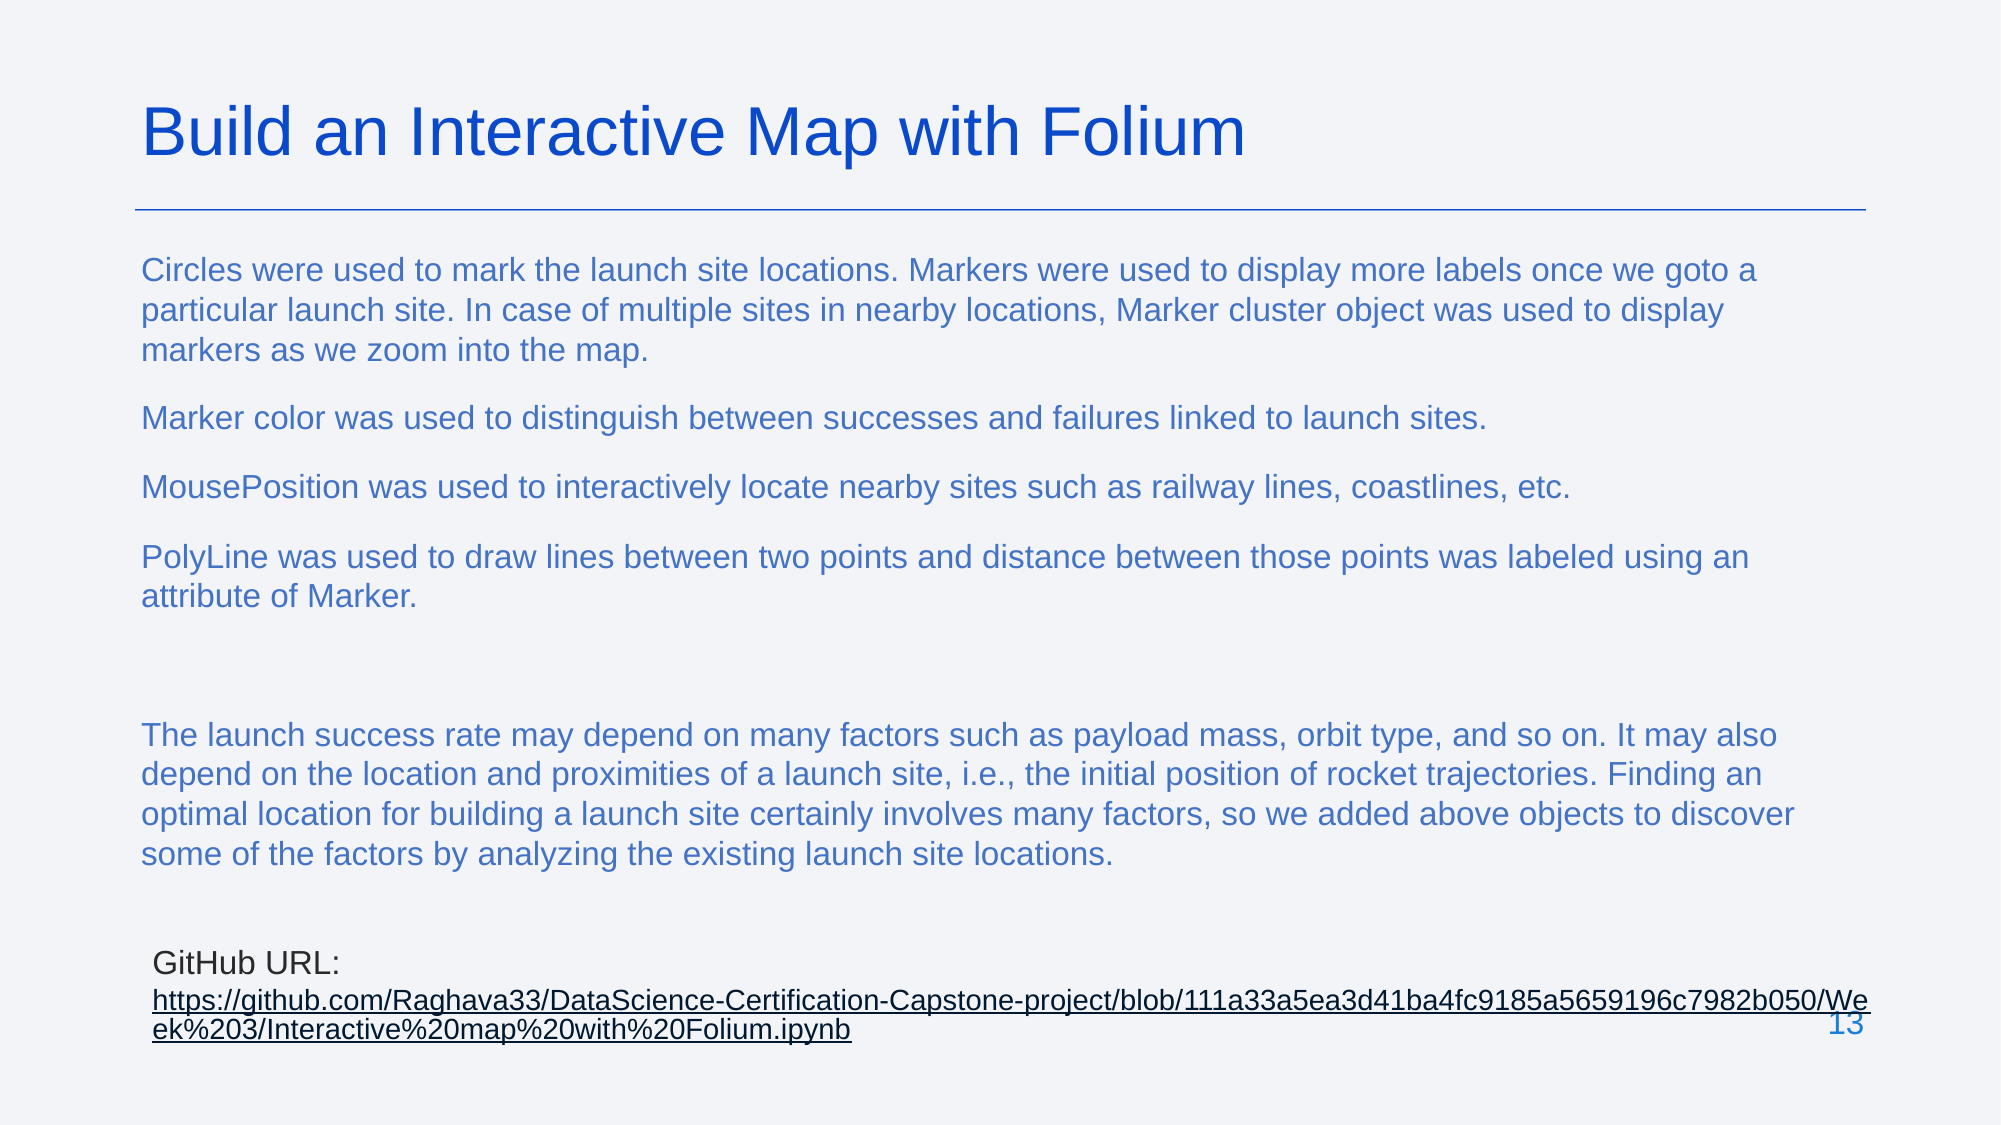

Build an Interactive Map with Folium
Circles were used to mark the launch site locations. Markers were used to display more labels once we goto a particular launch site. In case of multiple sites in nearby locations, Marker cluster object was used to display markers as we zoom into the map.
Marker color was used to distinguish between successes and failures linked to launch sites.
MousePosition was used to interactively locate nearby sites such as railway lines, coastlines, etc.
PolyLine was used to draw lines between two points and distance between those points was labeled using an attribute of Marker.

The launch success rate may depend on many factors such as payload mass, orbit type, and so on. It may also depend on the location and proximities of a launch site, i.e., the initial position of rocket trajectories. Finding an optimal location for building a launch site certainly involves many factors, so we added above objects to discover some of the factors by analyzing the existing launch site locations.

GitHub URL: https://github.com/Raghava33/DataScience-Certification-Capstone-project/blob/111a33a5ea3d41ba4fc9185a5659196c7982b050/Week%203/Interactive%20map%20with%20Folium.ipynb
13